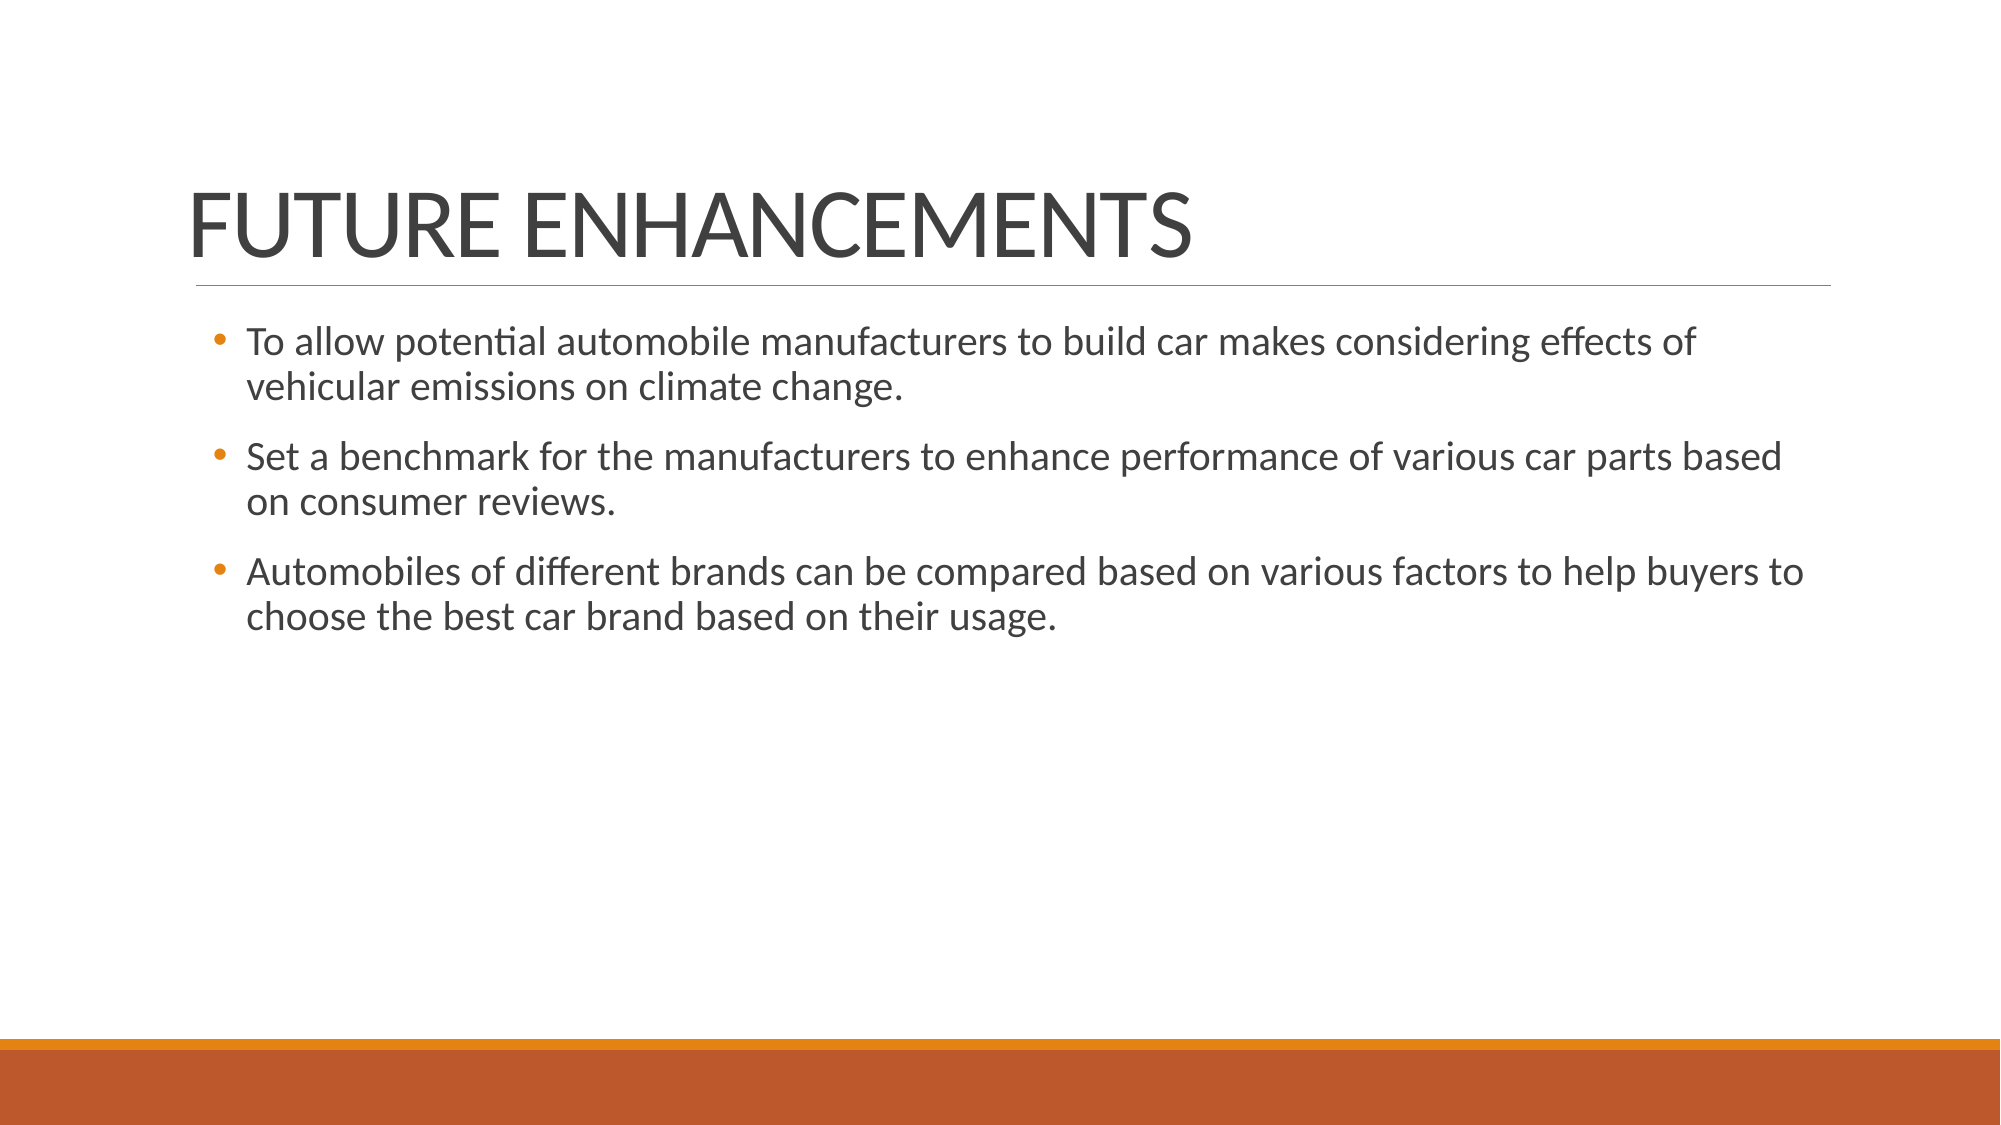

# FUTURE ENHANCEMENTS
To allow potential automobile manufacturers to build car makes considering effects of vehicular emissions on climate change.
Set a benchmark for the manufacturers to enhance performance of various car parts based on consumer reviews.
Automobiles of different brands can be compared based on various factors to help buyers to choose the best car brand based on their usage.